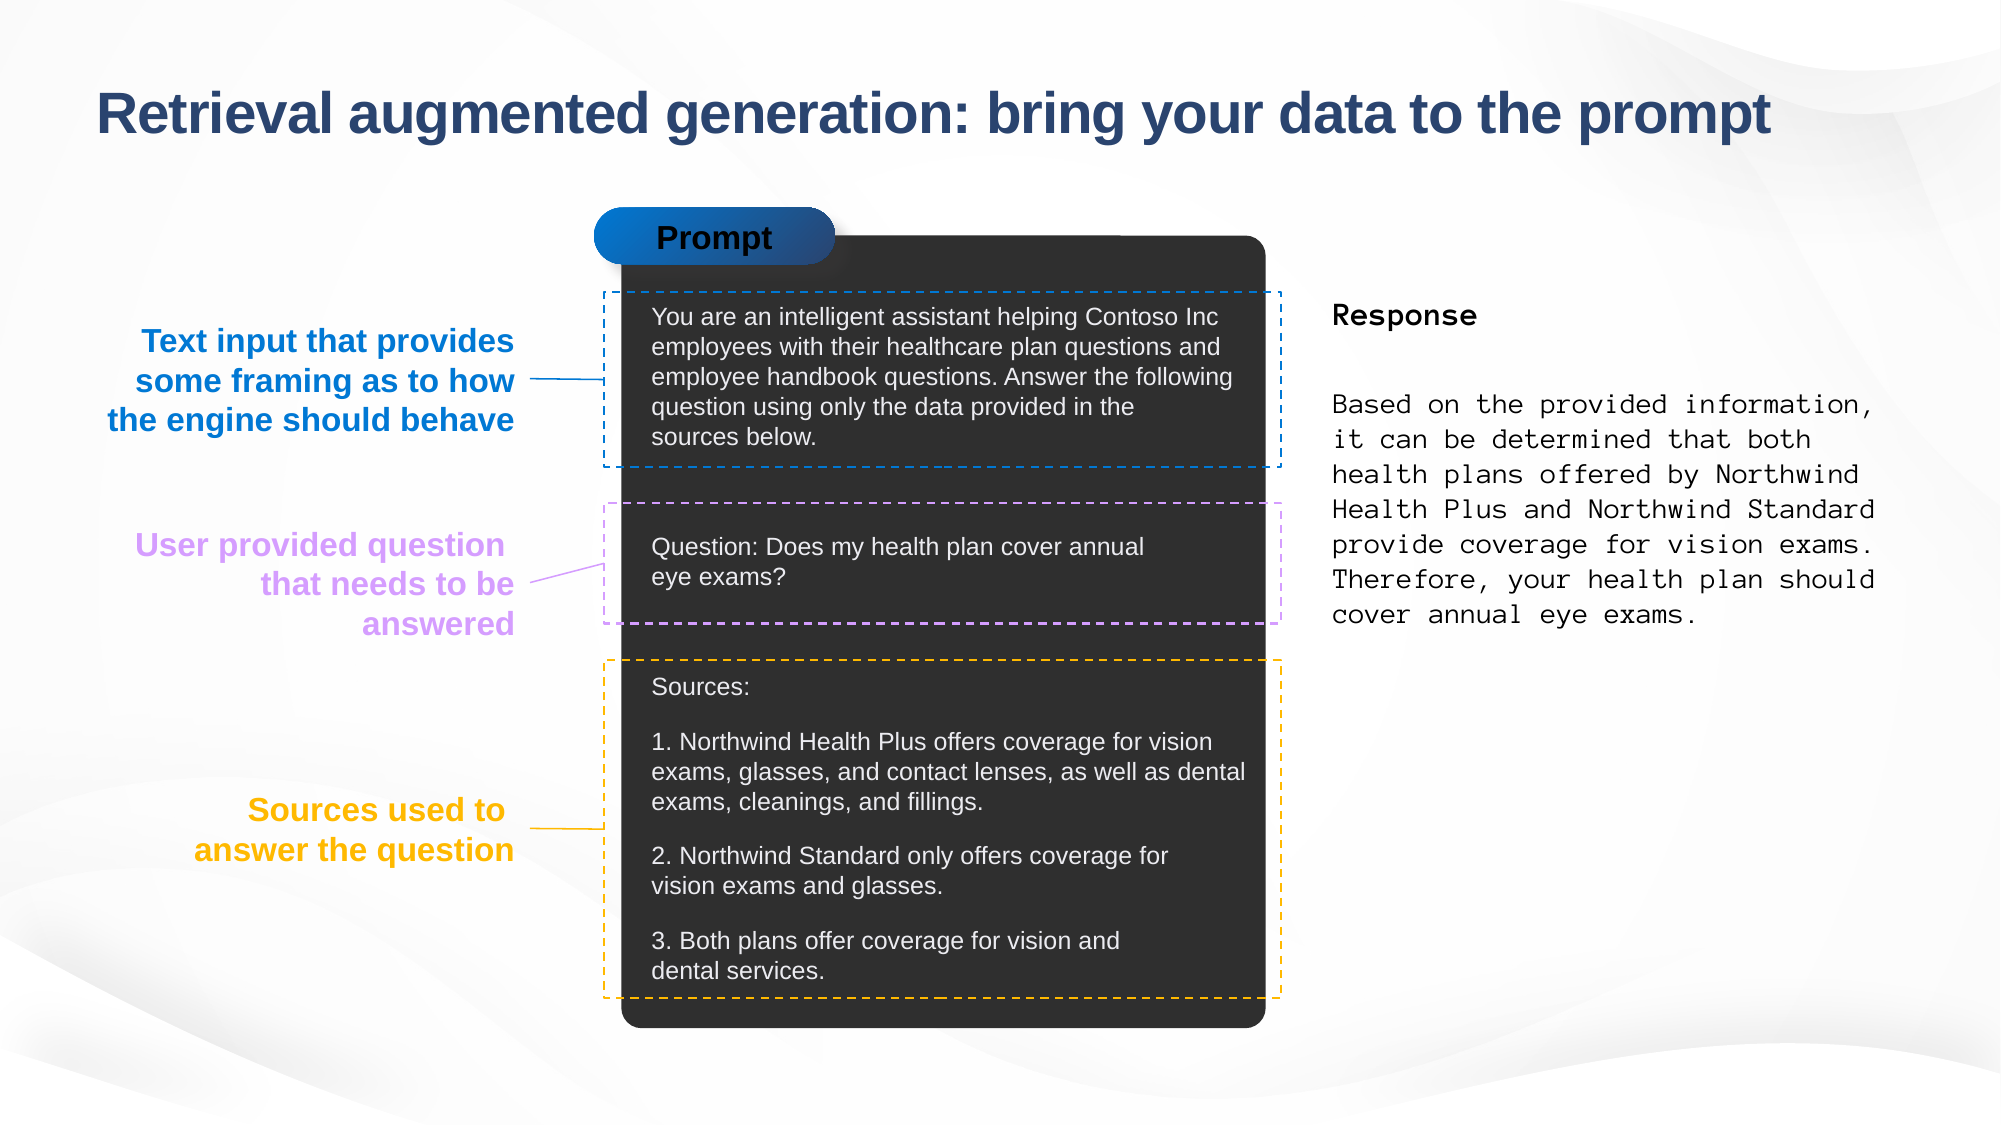

# Retrieval augmented generation: bring your data to the prompt
Prompt

You are an intelligent assistant helping Contoso Inc employees with their healthcare plan questions and employee handbook questions. Answer the following question using only the data provided in the
sources below.

Question: Does my health plan cover annual
eye exams?

Sources:
1. Northwind Health Plus offers coverage for vision exams, glasses, and contact lenses, as well as dental exams, cleanings, and fillings.
2. Northwind Standard only offers coverage for
vision exams and glasses.
3. Both plans offer coverage for vision and
dental services.

Response

Based on the provided information,
it can be determined that both health plans offered by Northwind Health Plus and Northwind Standard provide coverage for vision exams. Therefore, your health plan should cover annual eye exams.
Text input that provides some framing as to how the engine should behave

User provided question
that needs to be answered

Sources used to
answer the question